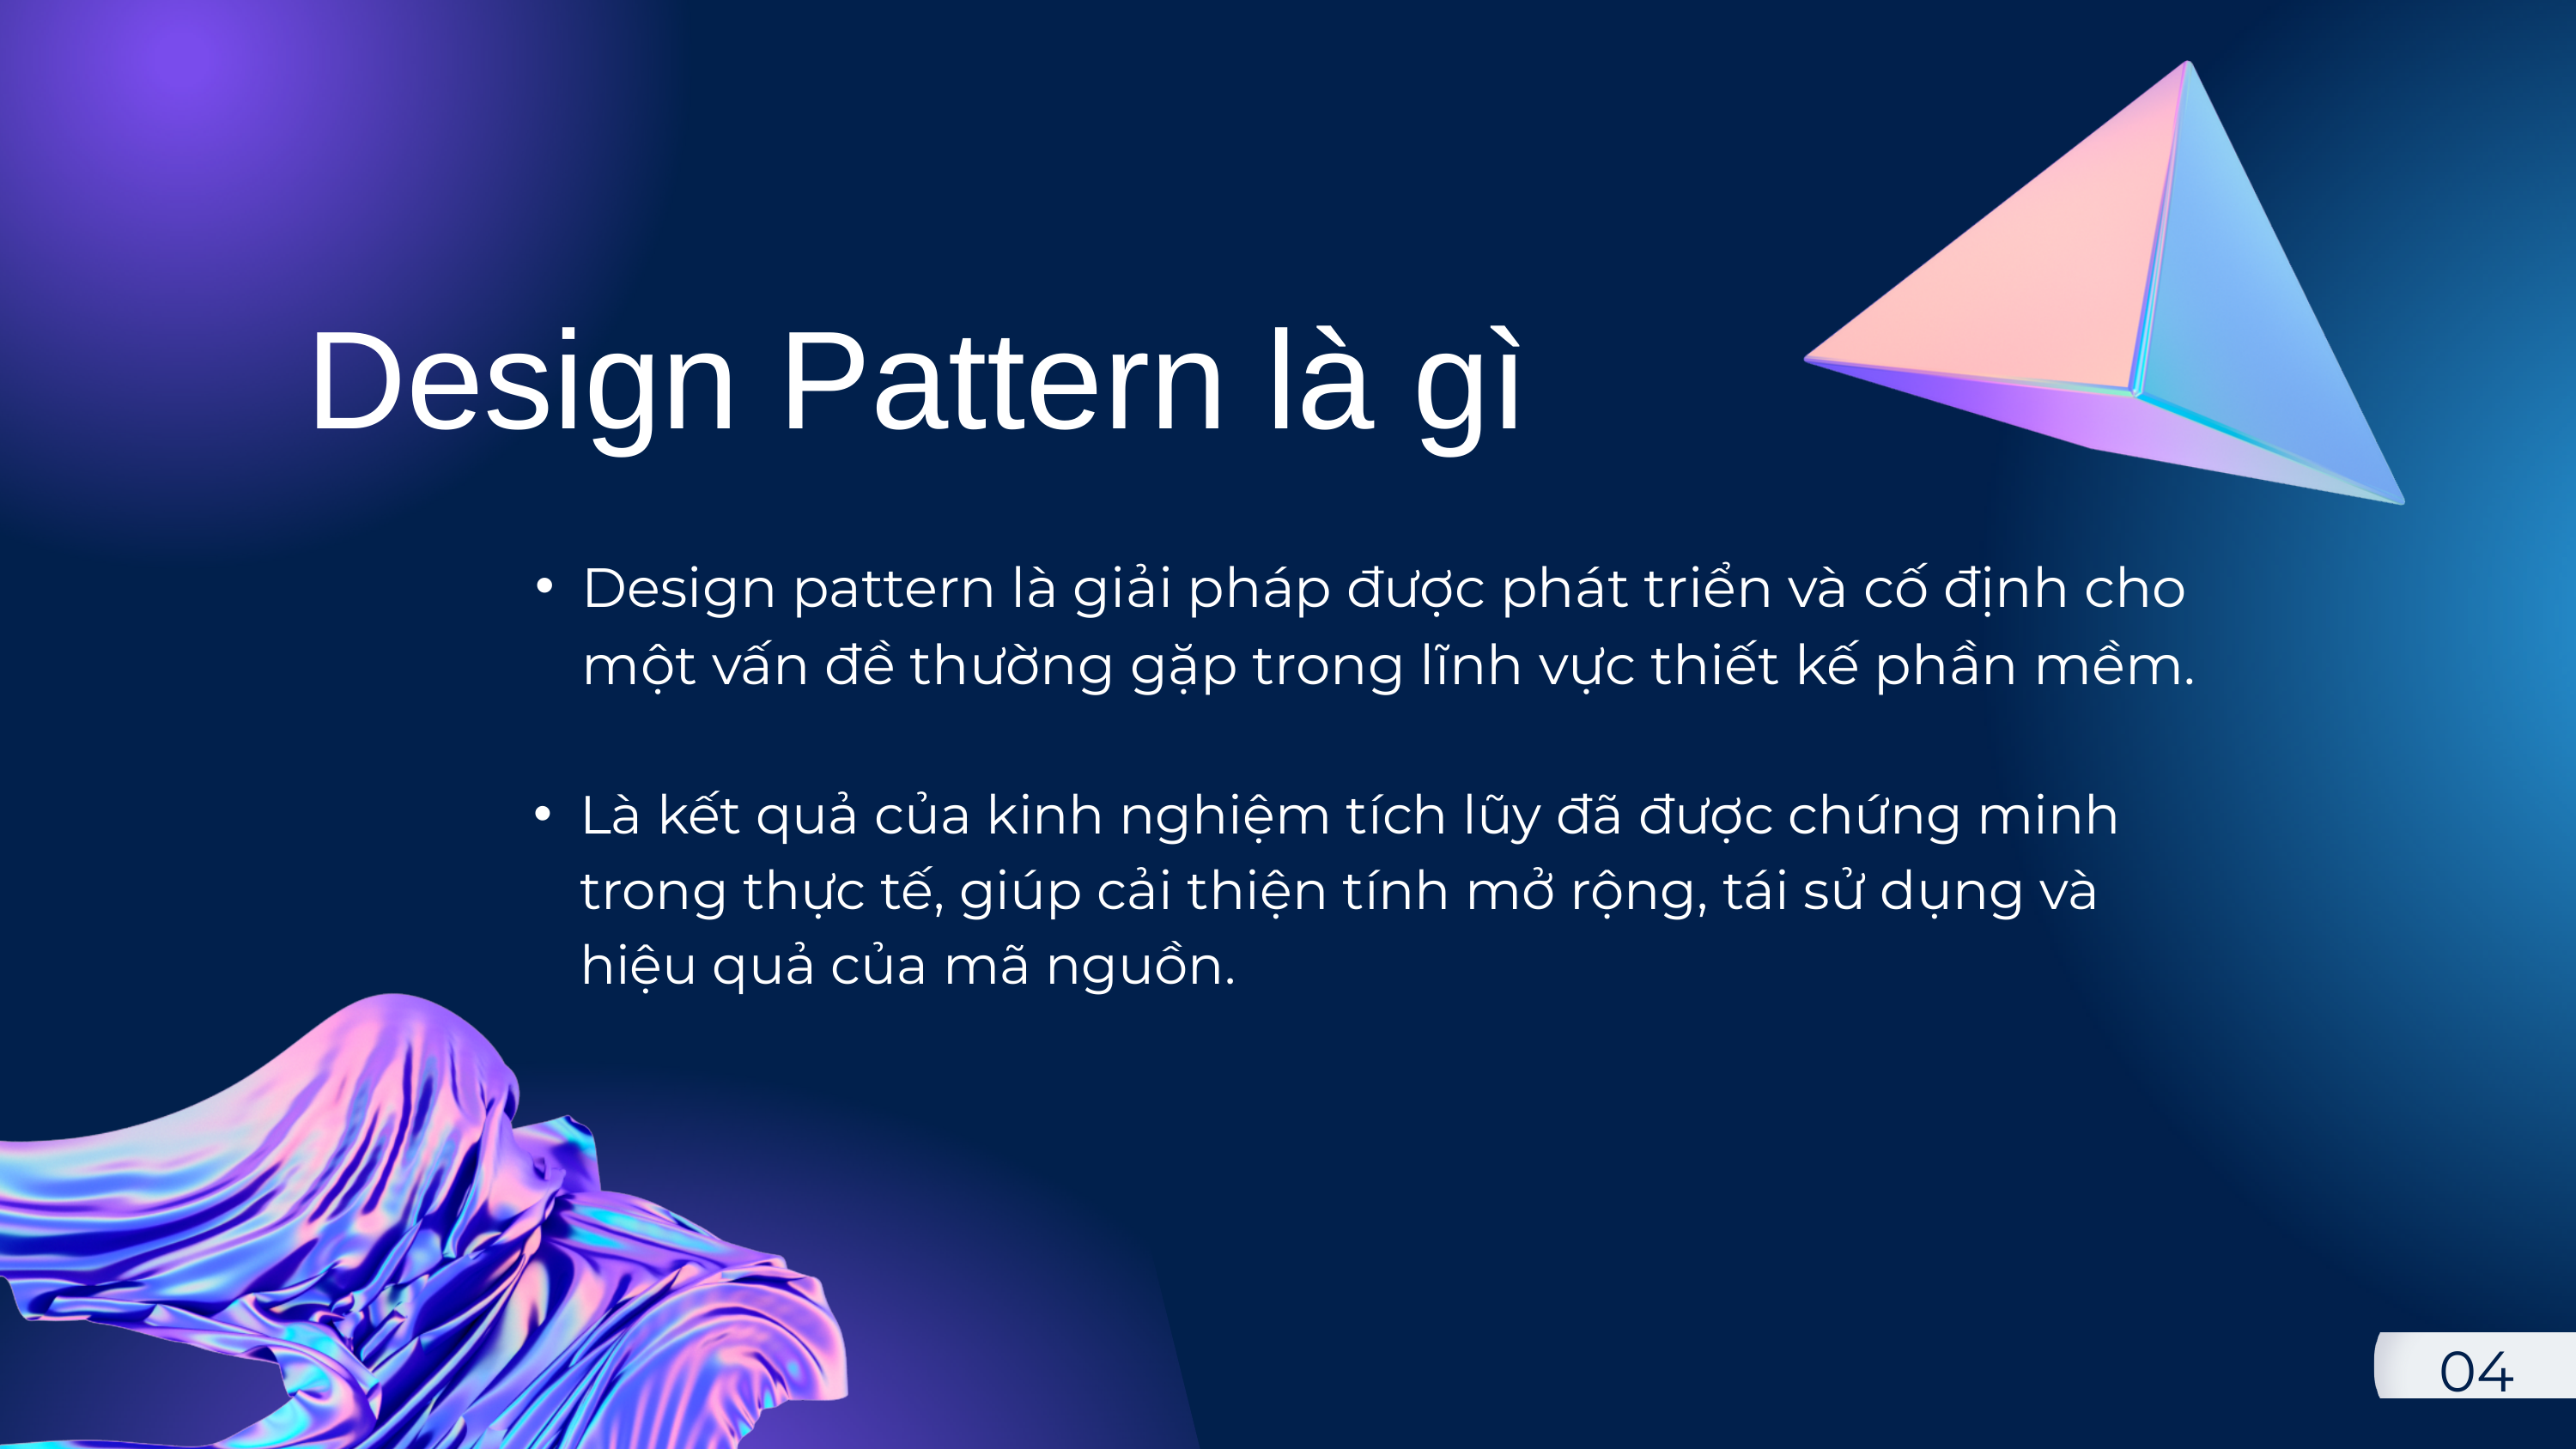

Design Pattern là gì
Design pattern là giải pháp được phát triển và cố định cho một vấn đề thường gặp trong lĩnh vực thiết kế phần mềm.
Là kết quả của kinh nghiệm tích lũy đã được chứng minh trong thực tế, giúp cải thiện tính mở rộng, tái sử dụng và hiệu quả của mã nguồn.

04